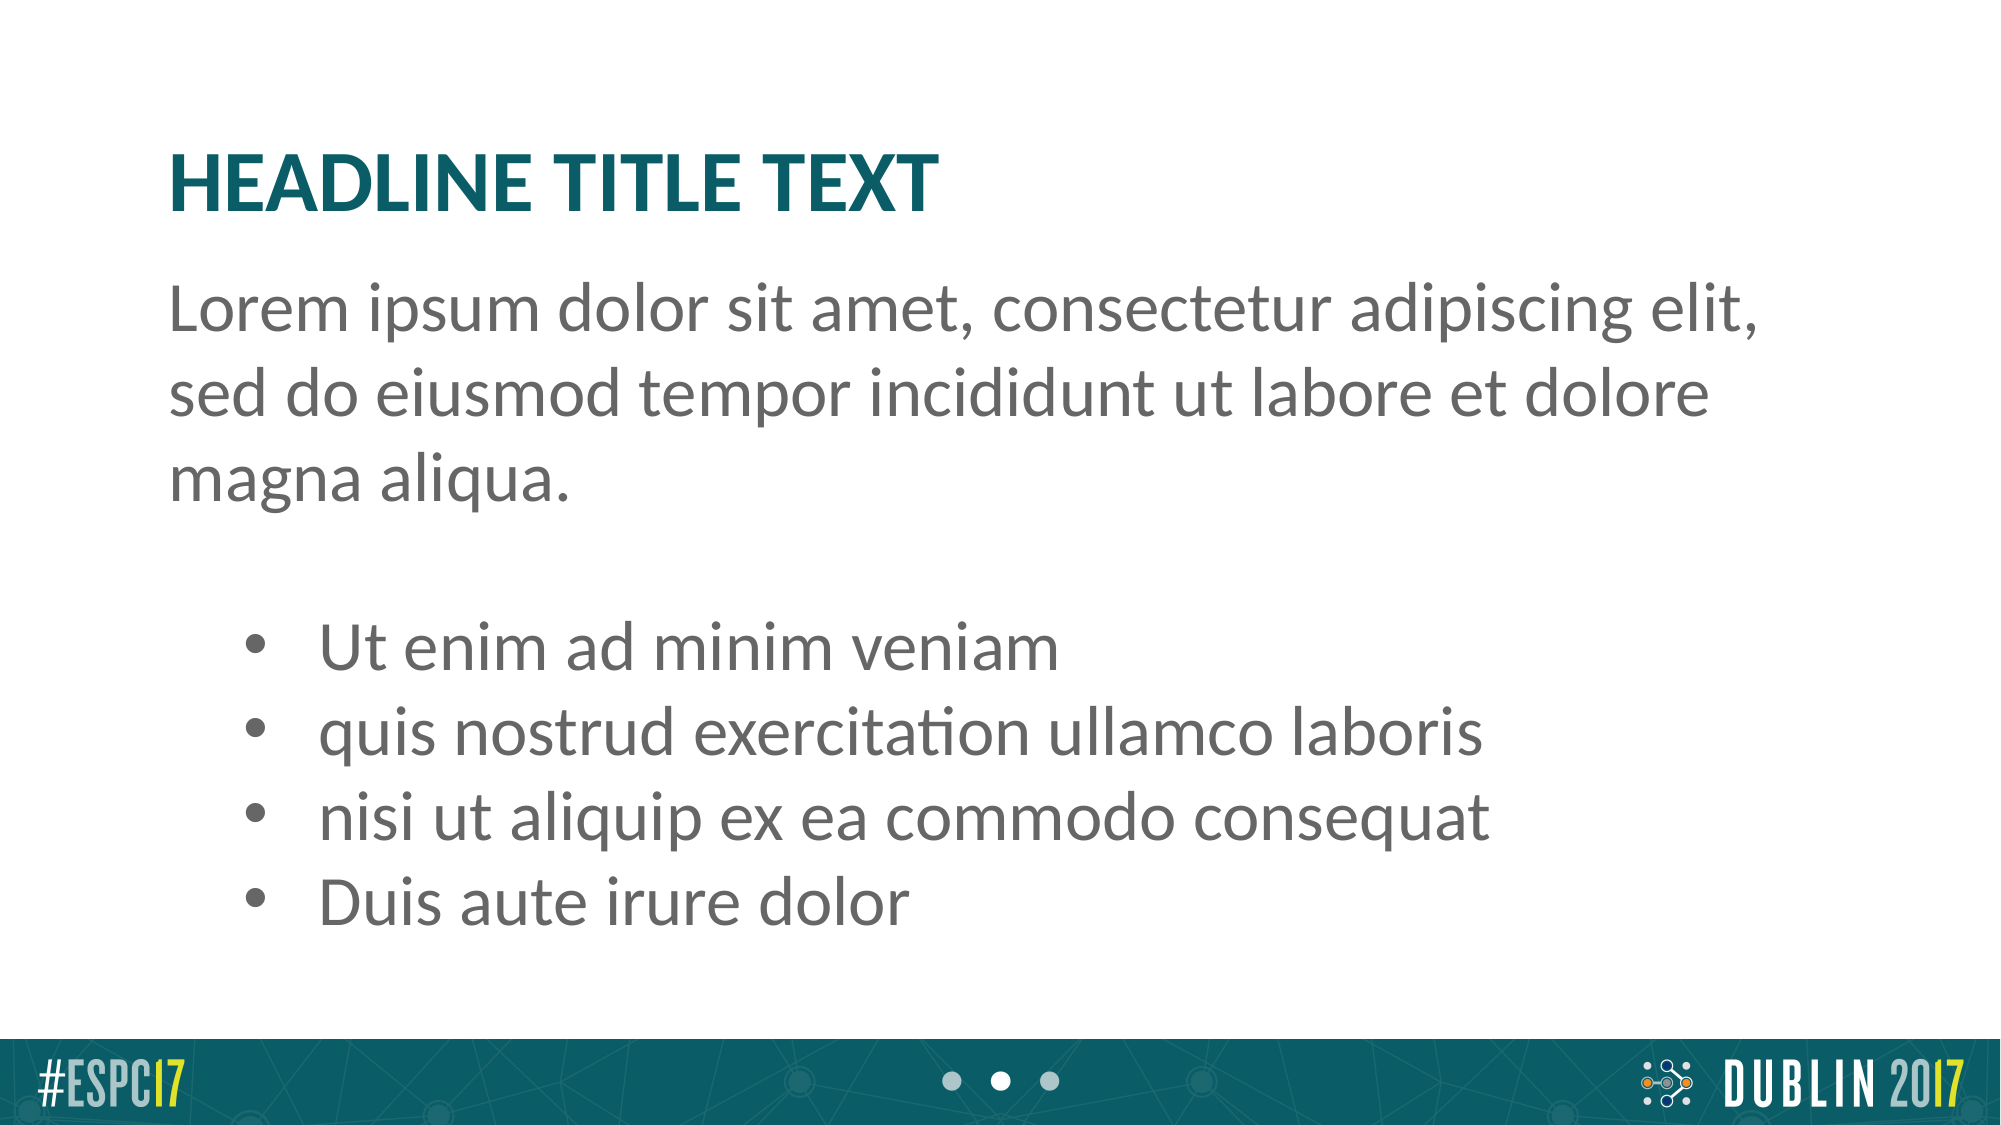

HEADLINE TITLE TEXT
Lorem ipsum dolor sit amet, consectetur adipiscing elit, sed do eiusmod tempor incididunt ut labore et dolore magna aliqua.
Ut enim ad minim veniam
quis nostrud exercitation ullamco laboris
nisi ut aliquip ex ea commodo consequat
Duis aute irure dolor